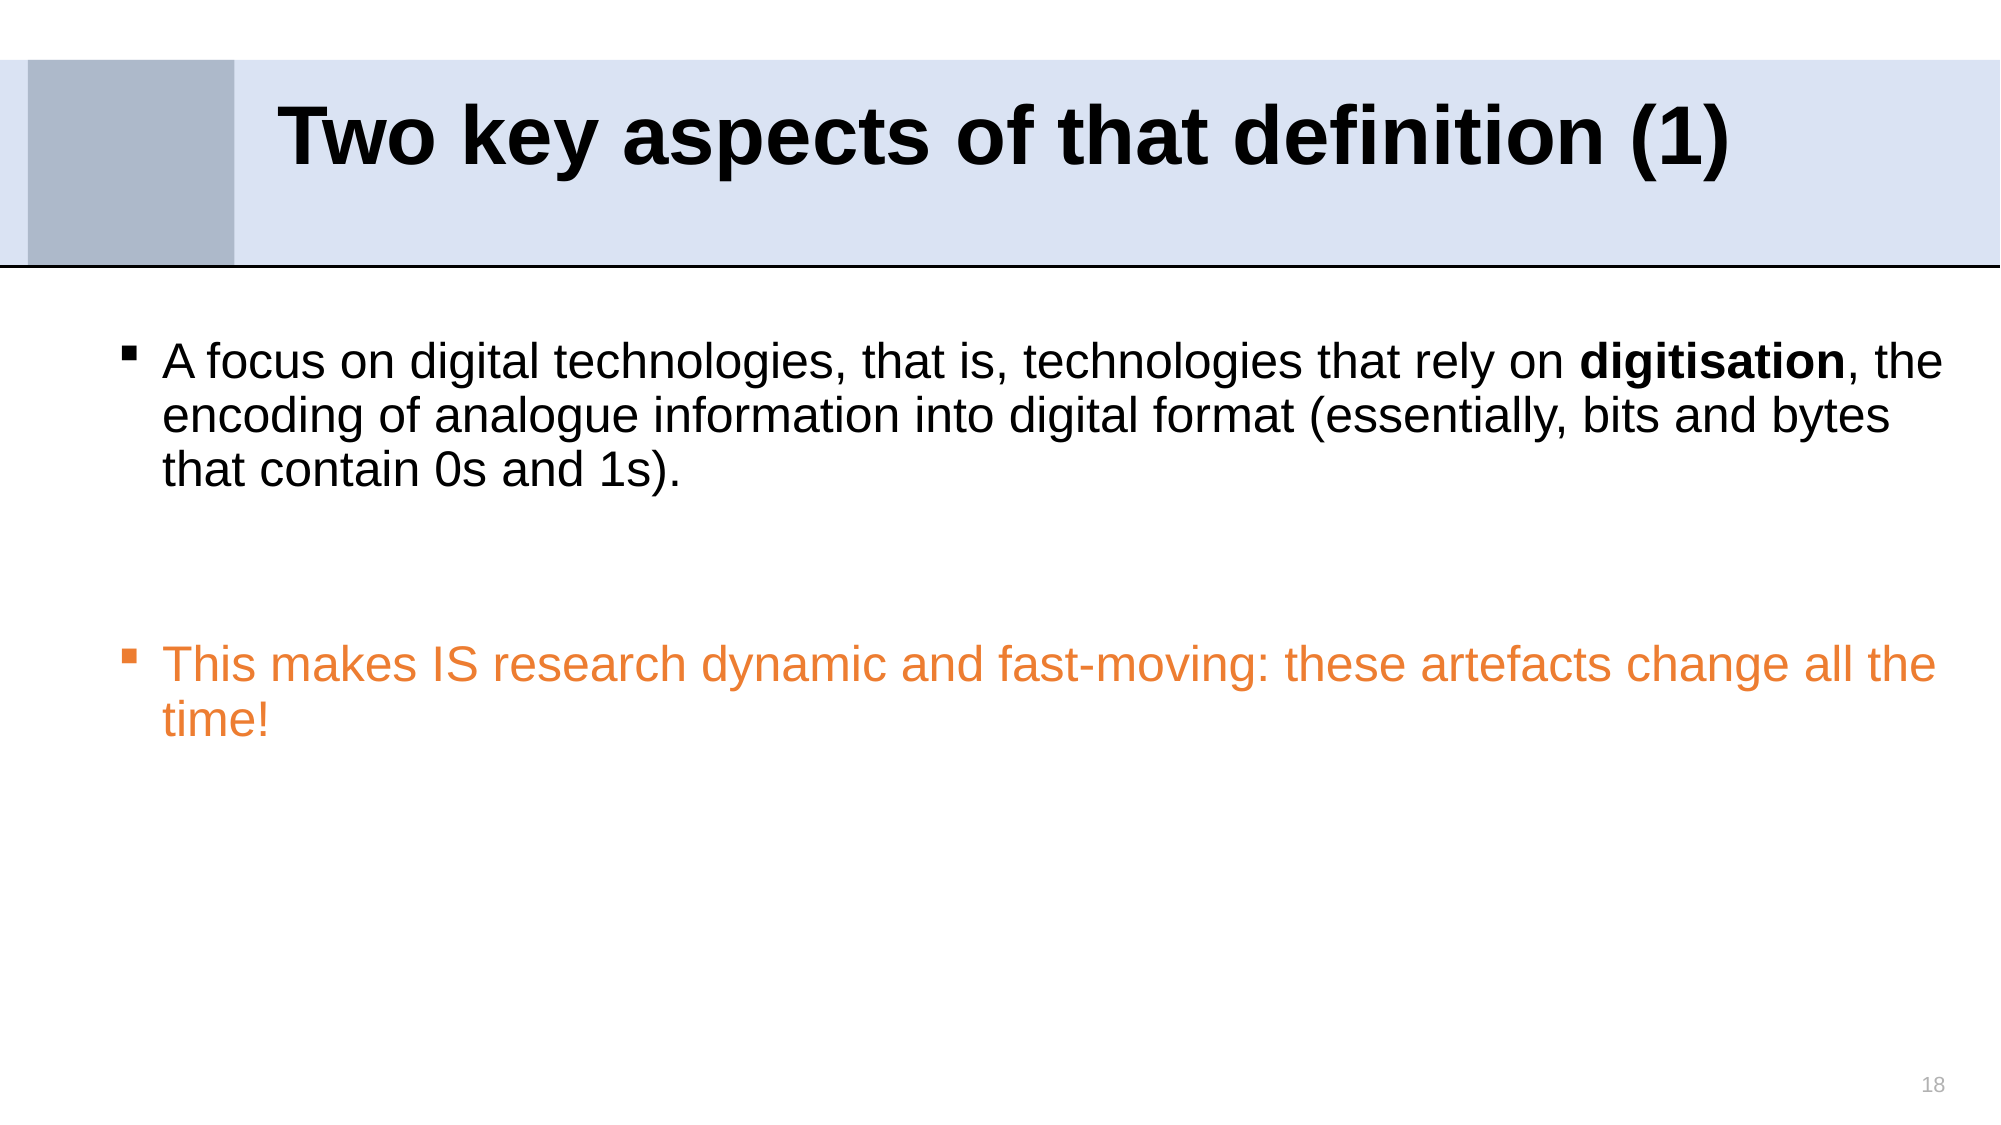

# Two key aspects of that definition (1)

A focus on digital technologies, that is, technologies that rely on digitisation, the encoding of analogue information into digital format (essentially, bits and bytes that contain 0s and 1s).

This makes IS research dynamic and fast-moving: these artefacts change all the time!
18